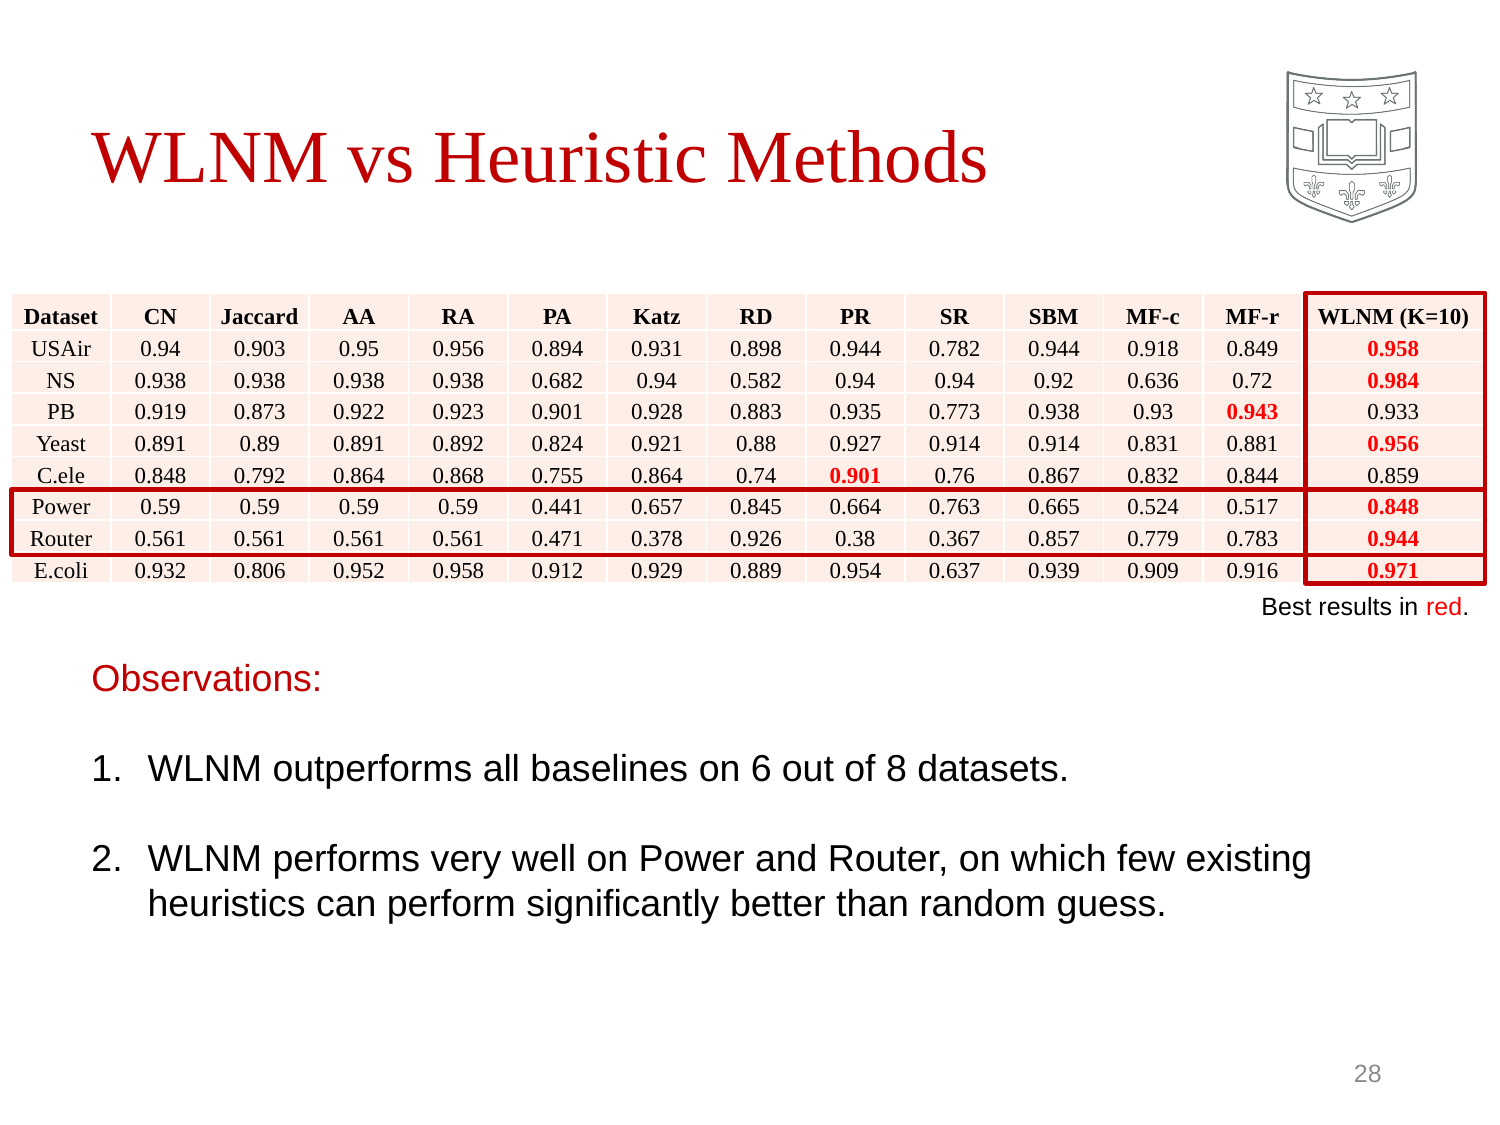

# WLNM vs Heuristic Methods
| Dataset | CN | Jaccard | AA | RA | PA | Katz | RD | PR | SR | SBM | MF-c | MF-r | WLNM (K=10) |
| --- | --- | --- | --- | --- | --- | --- | --- | --- | --- | --- | --- | --- | --- |
| USAir | 0.94 | 0.903 | 0.95 | 0.956 | 0.894 | 0.931 | 0.898 | 0.944 | 0.782 | 0.944 | 0.918 | 0.849 | 0.958 |
| NS | 0.938 | 0.938 | 0.938 | 0.938 | 0.682 | 0.94 | 0.582 | 0.94 | 0.94 | 0.92 | 0.636 | 0.72 | 0.984 |
| PB | 0.919 | 0.873 | 0.922 | 0.923 | 0.901 | 0.928 | 0.883 | 0.935 | 0.773 | 0.938 | 0.93 | 0.943 | 0.933 |
| Yeast | 0.891 | 0.89 | 0.891 | 0.892 | 0.824 | 0.921 | 0.88 | 0.927 | 0.914 | 0.914 | 0.831 | 0.881 | 0.956 |
| C.ele | 0.848 | 0.792 | 0.864 | 0.868 | 0.755 | 0.864 | 0.74 | 0.901 | 0.76 | 0.867 | 0.832 | 0.844 | 0.859 |
| Power | 0.59 | 0.59 | 0.59 | 0.59 | 0.441 | 0.657 | 0.845 | 0.664 | 0.763 | 0.665 | 0.524 | 0.517 | 0.848 |
| Router | 0.561 | 0.561 | 0.561 | 0.561 | 0.471 | 0.378 | 0.926 | 0.38 | 0.367 | 0.857 | 0.779 | 0.783 | 0.944 |
| E.coli | 0.932 | 0.806 | 0.952 | 0.958 | 0.912 | 0.929 | 0.889 | 0.954 | 0.637 | 0.939 | 0.909 | 0.916 | 0.971 |

Best results in red.
Observations:

WLNM outperforms all baselines on 6 out of 8 datasets.

WLNM performs very well on Power and Router, on which few existing heuristics can perform significantly better than random guess.
28